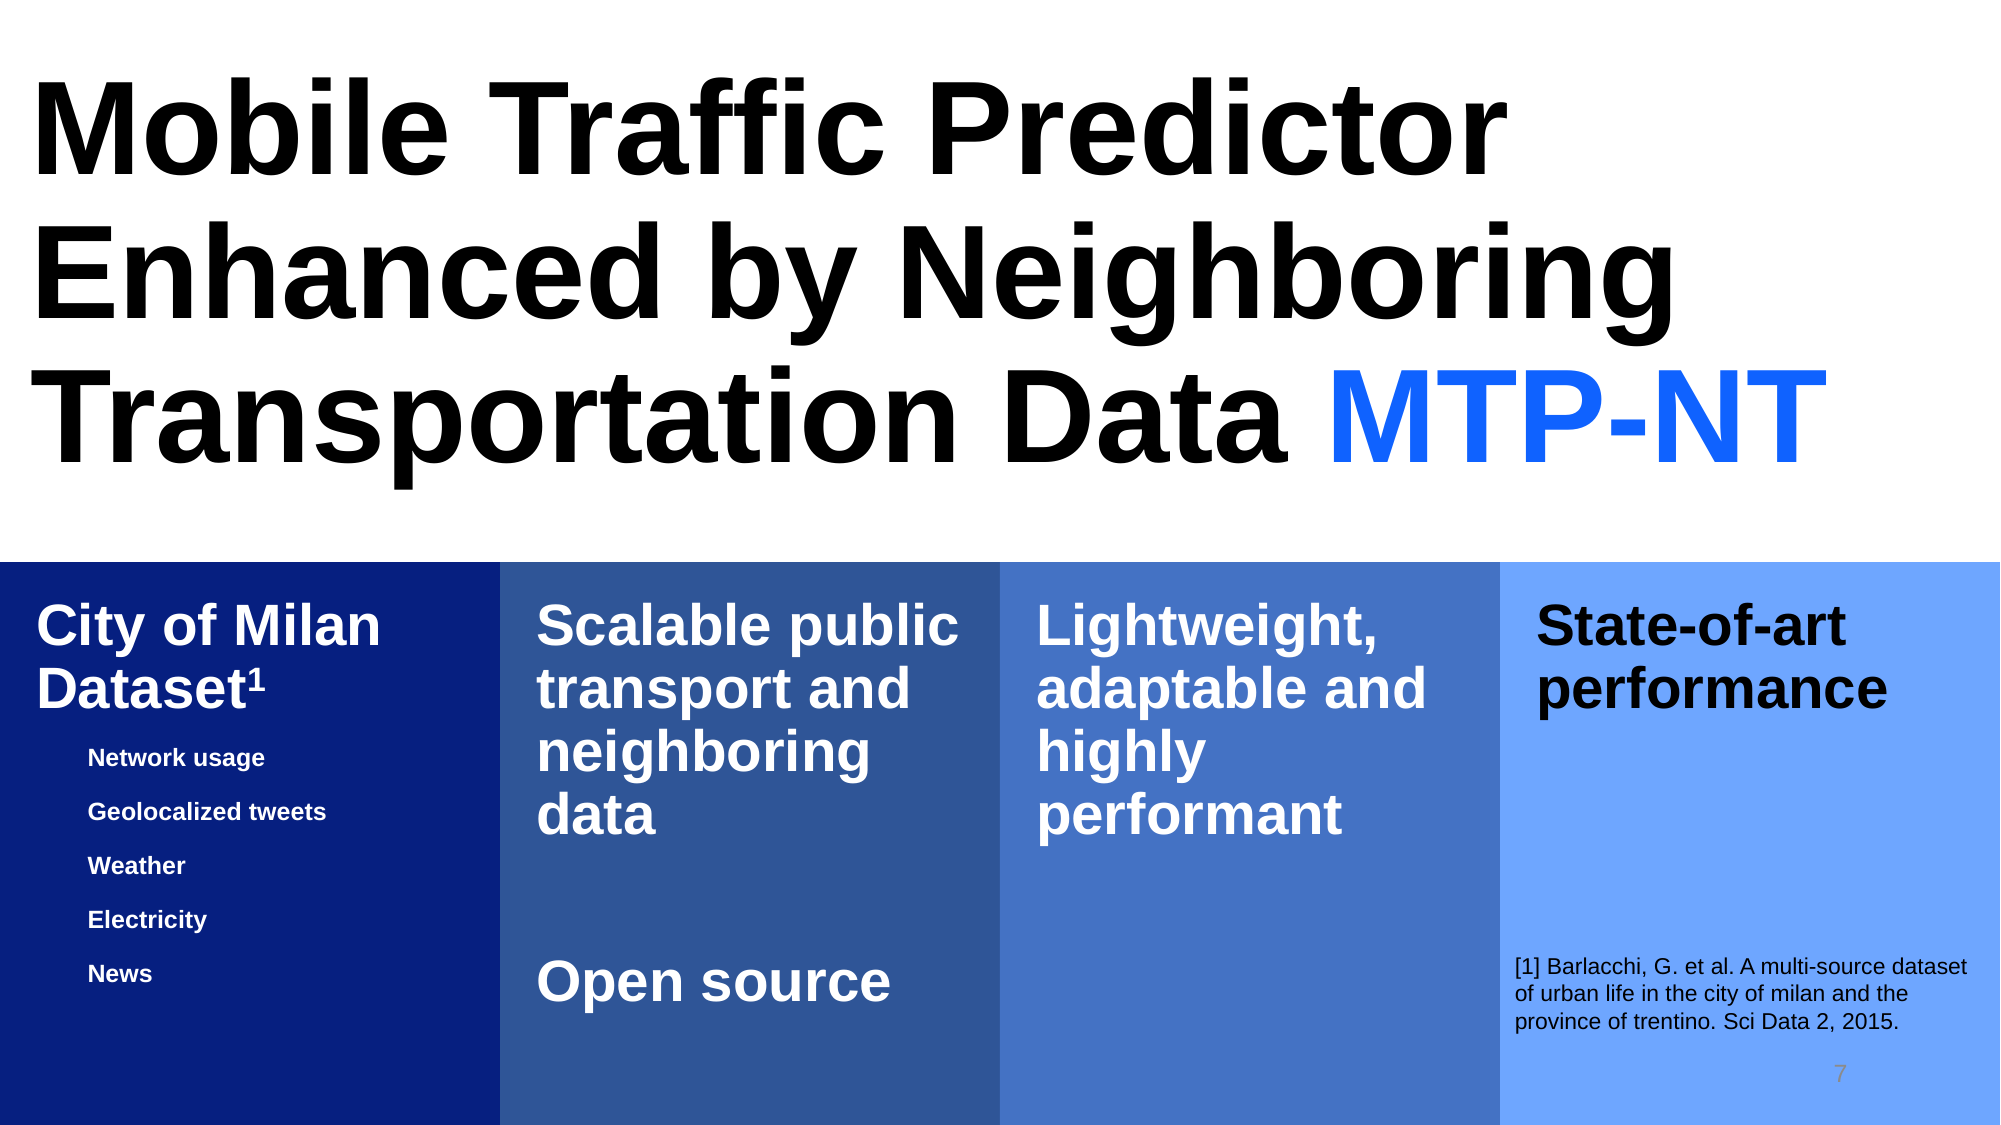

# Mobile Traffic Predictor Enhanced by Neighboring Transportation Data MTP-NT
Lightweight, adaptable and highly performant
State-of-art performance
City of Milan Dataset1
Scalable public transport and neighboring data

Open source
Network usage

Geolocalized tweets

Weather

Electricity

News
[1] Barlacchi, G. et al. A multi-source dataset of urban life in the city of milan and the province of trentino. Sci Data 2, 2015.
7